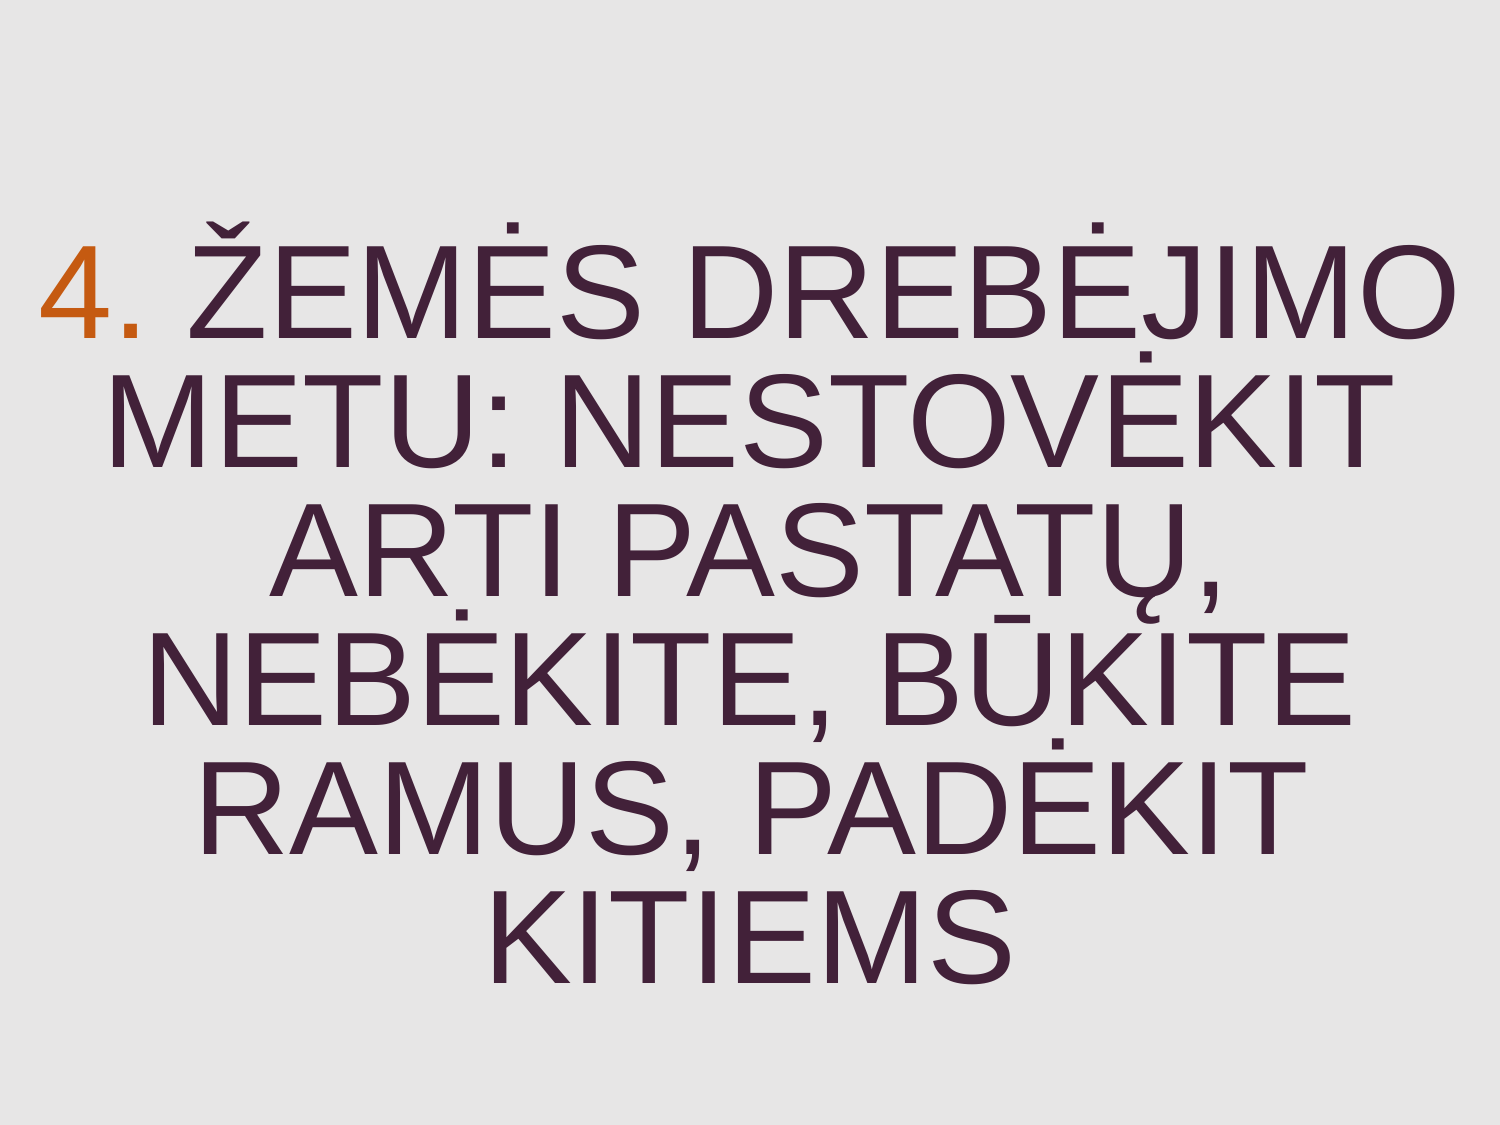

4. ŽEMĖS DREBĖJIMO METU: NESTOVĖKIT
ARTI PASTATŲ,
NEBĖKITE, BŪKITE
RAMUS, PADĖKIT KITIEMS